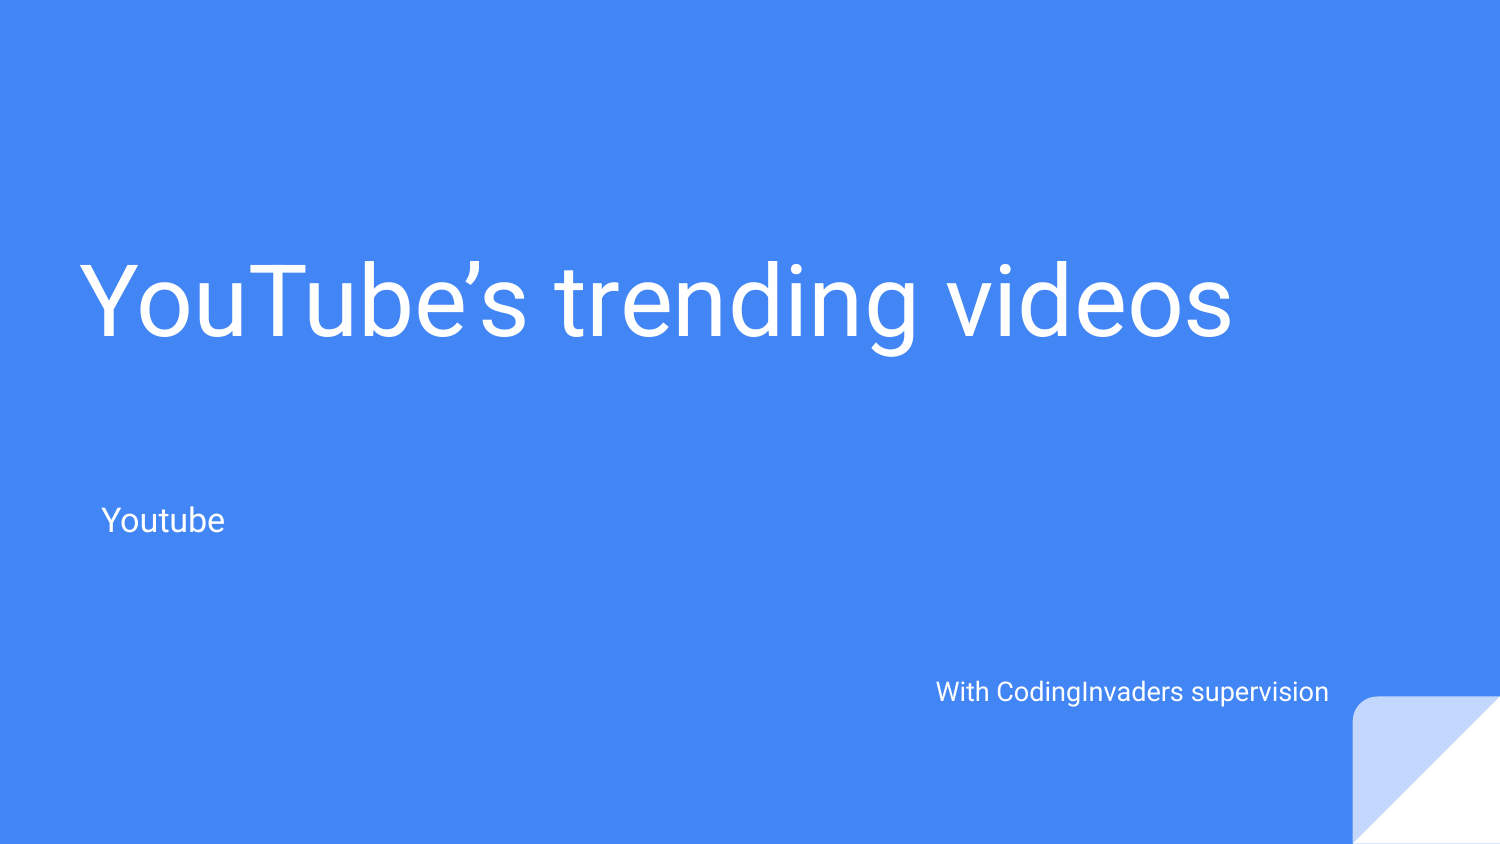

# YouTube’s trending videos
Youtube

With CodingInvaders supervision